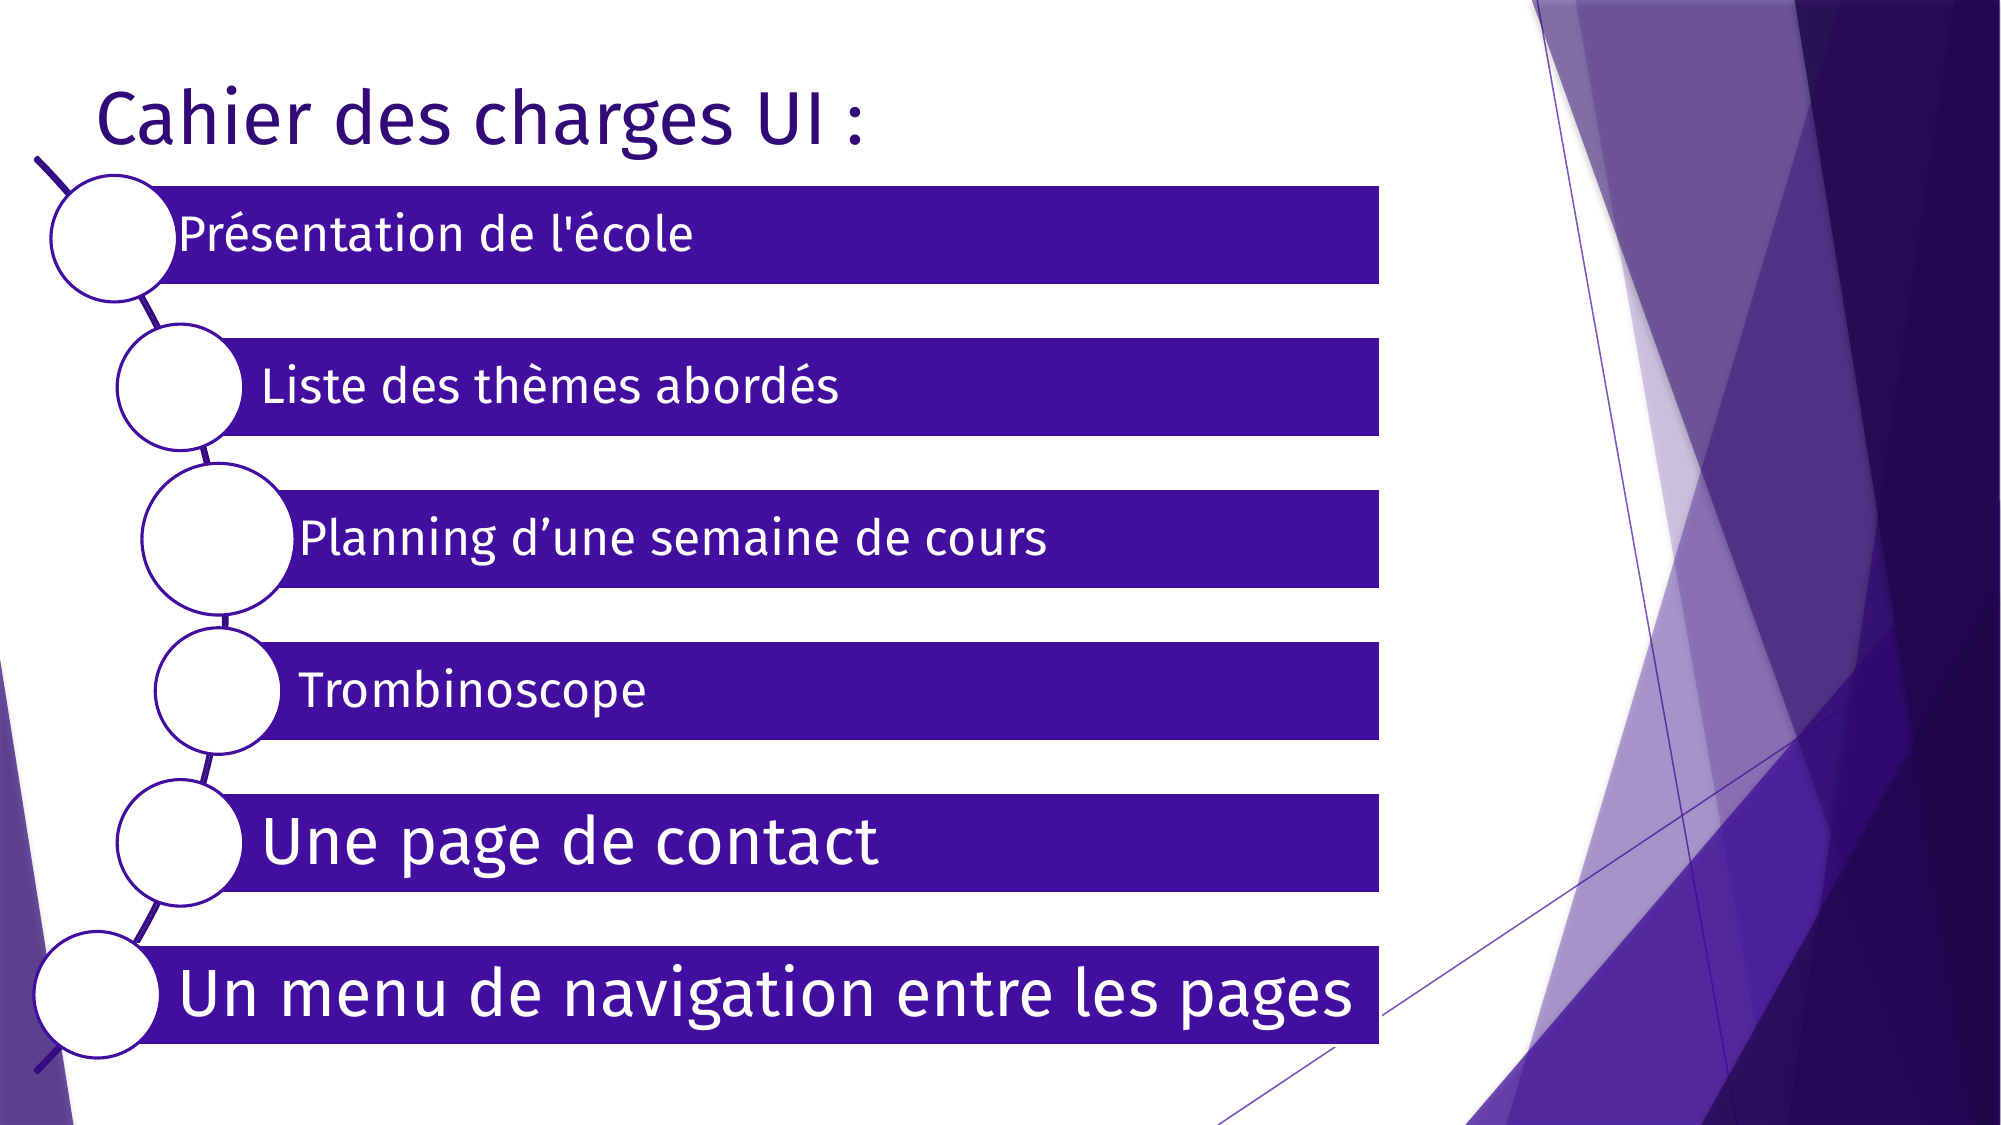

Cahier des charges UI :
Présentation de l'école
Liste des thèmes abordés
Planning d’une semaine de cours
Trombinoscope
Une page de contact
Un menu de navigation entre les pages